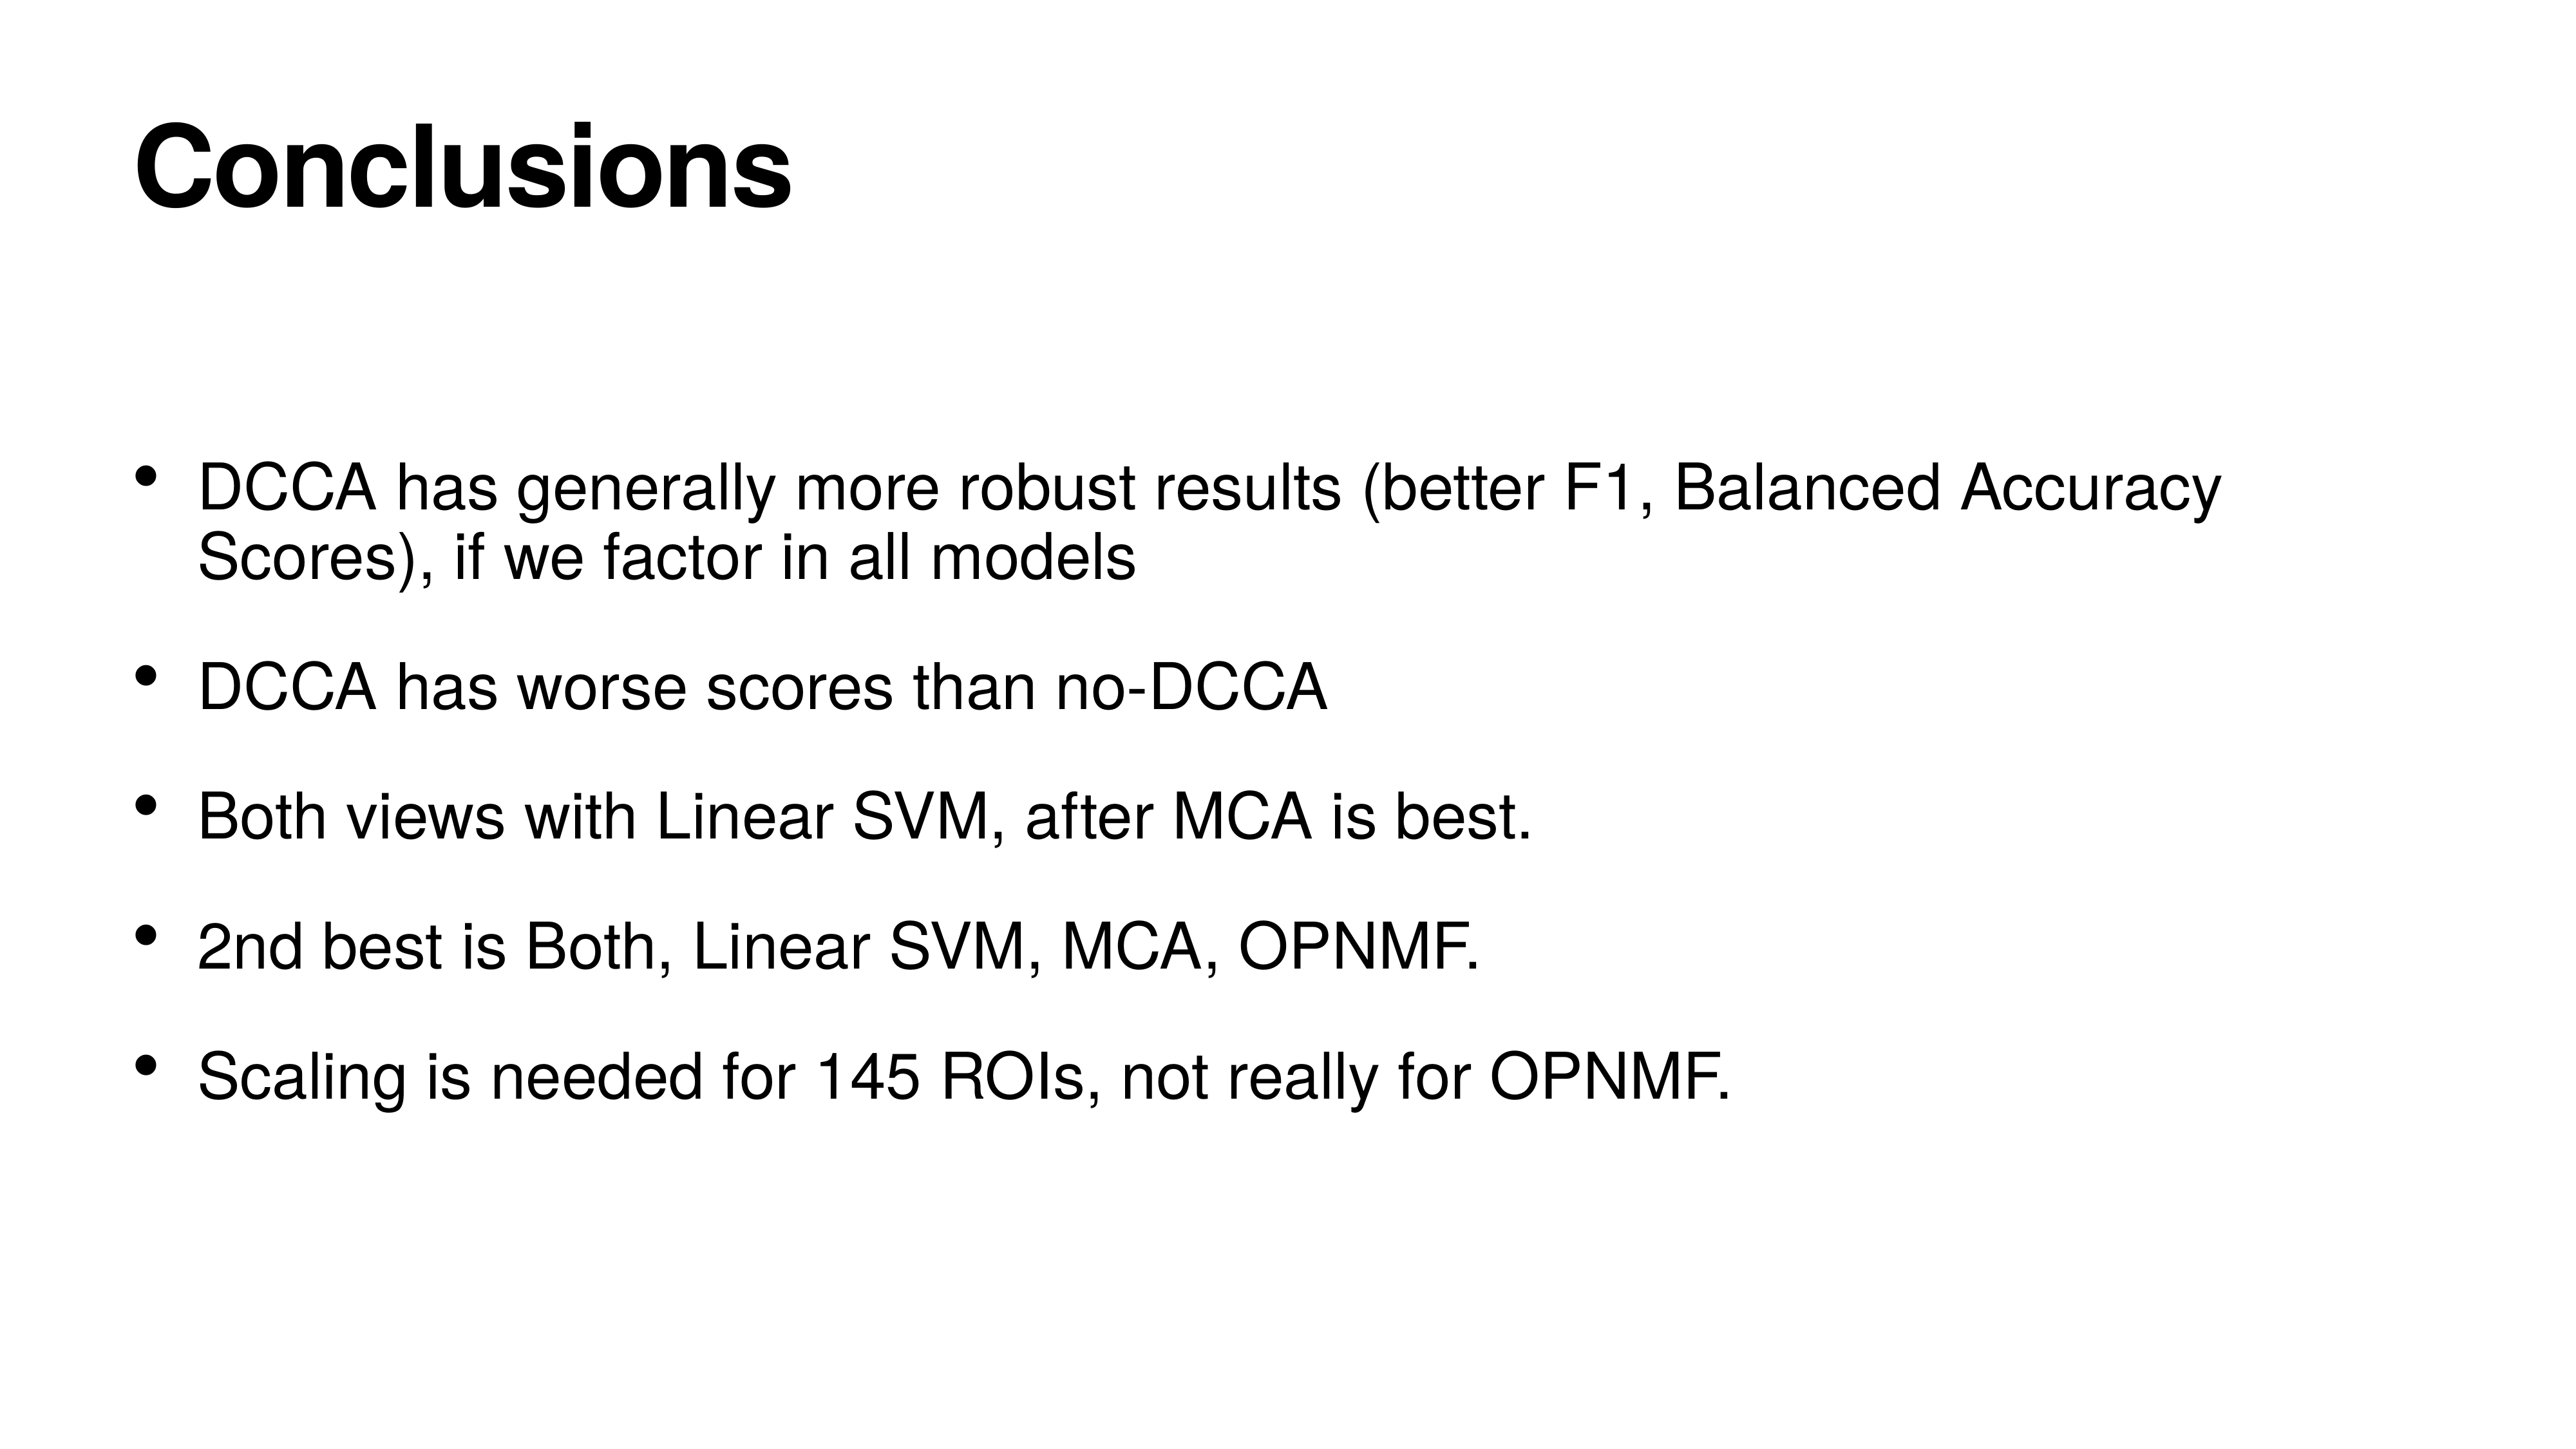

# Conclusions
DCCA has generally more robust results (better F1, Balanced Accuracy Scores), if we factor in all models
DCCA has worse scores than no-DCCA
Both views with Linear SVM, after MCA is best.
2nd best is Both, Linear SVM, MCA, OPNMF.
Scaling is needed for 145 ROIs, not really for OPNMF.